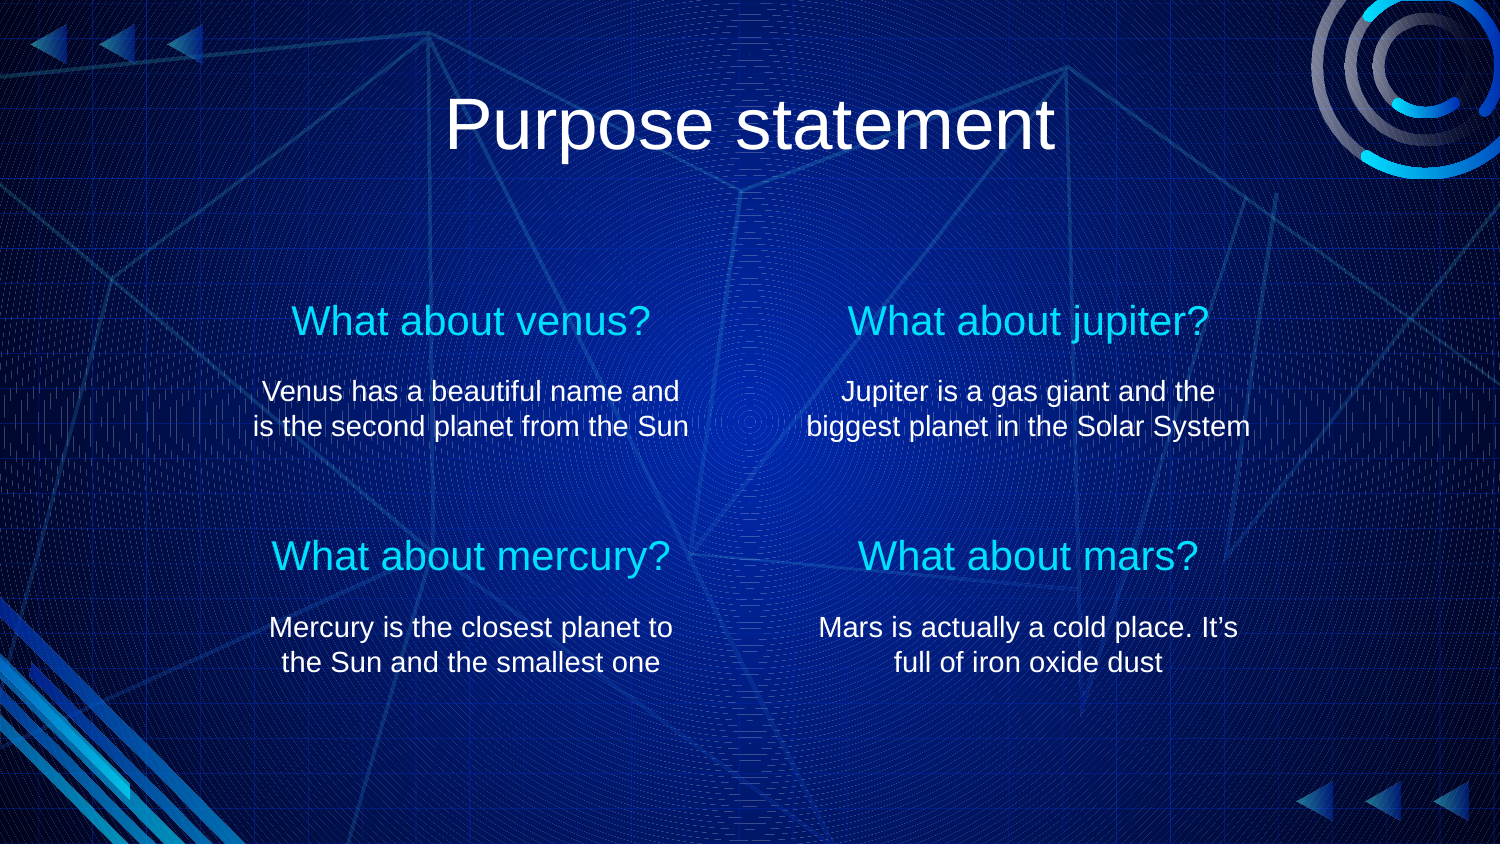

# Purpose statement
What about venus?
What about jupiter?
Venus has a beautiful name and is the second planet from the Sun
Jupiter is a gas giant and the biggest planet in the Solar System
What about mercury?
What about mars?
Mercury is the closest planet to the Sun and the smallest one
Mars is actually a cold place. It’s full of iron oxide dust